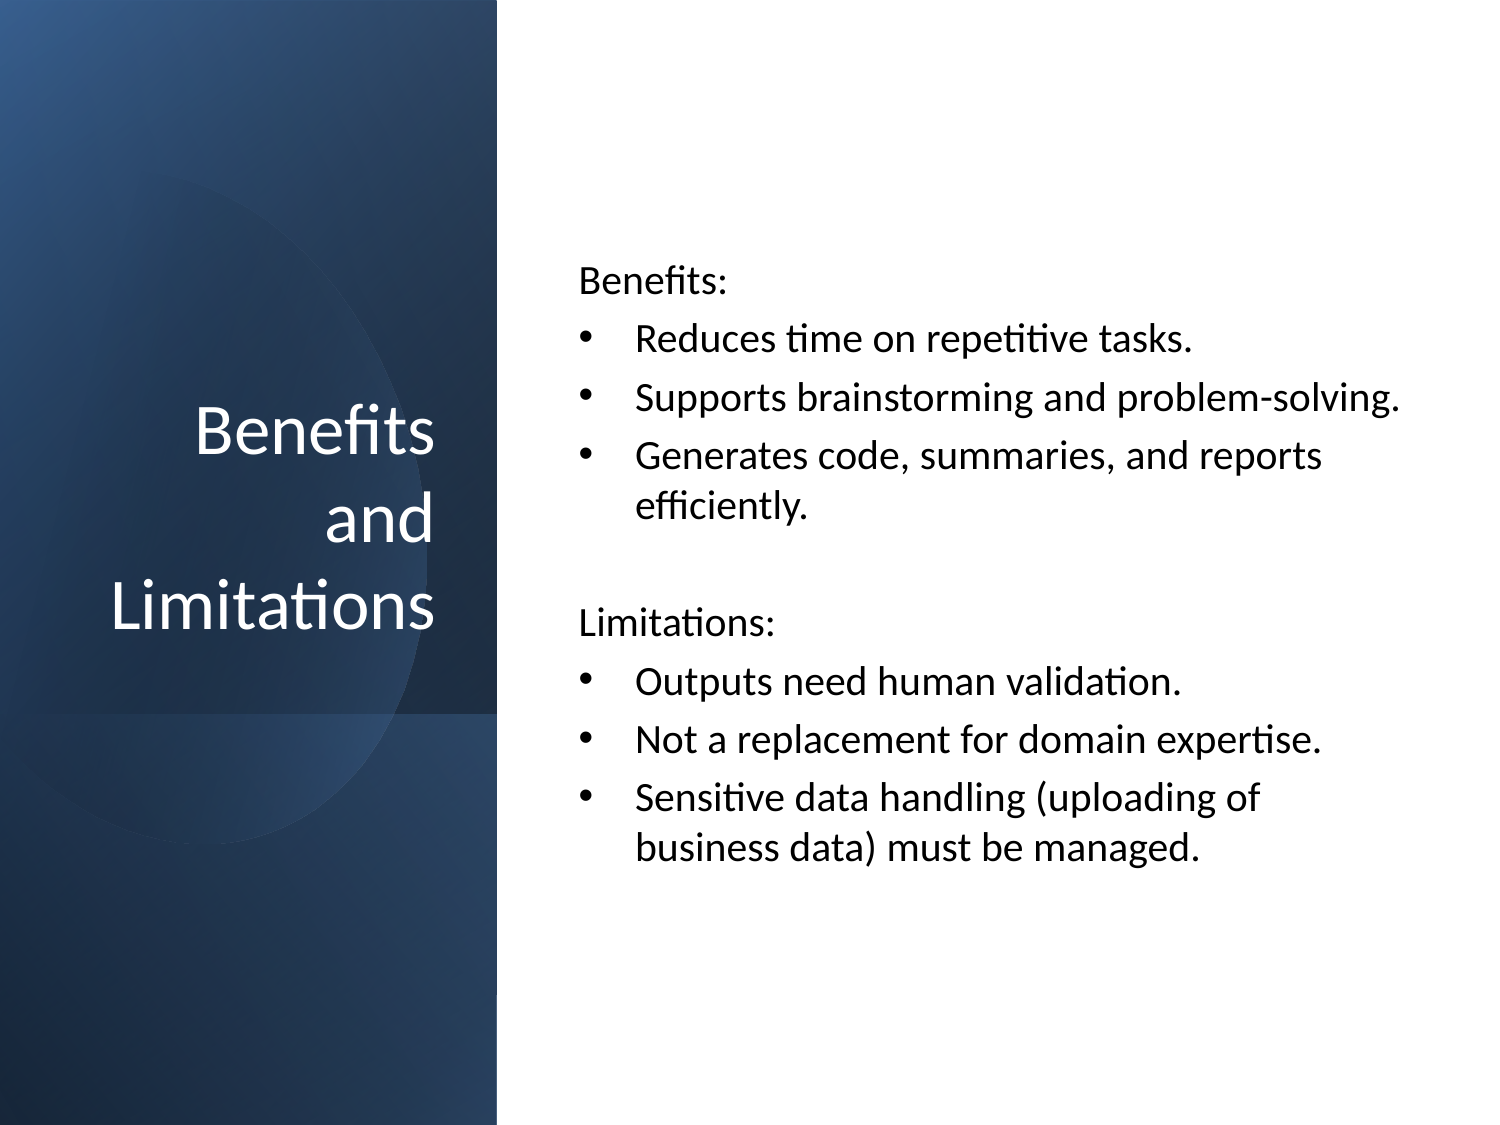

# Benefits and Limitations
Benefits:
Reduces time on repetitive tasks.
Supports brainstorming and problem-solving.
Generates code, summaries, and reports efficiently.

Limitations:
Outputs need human validation.
Not a replacement for domain expertise.
Sensitive data handling (uploading of business data) must be managed.